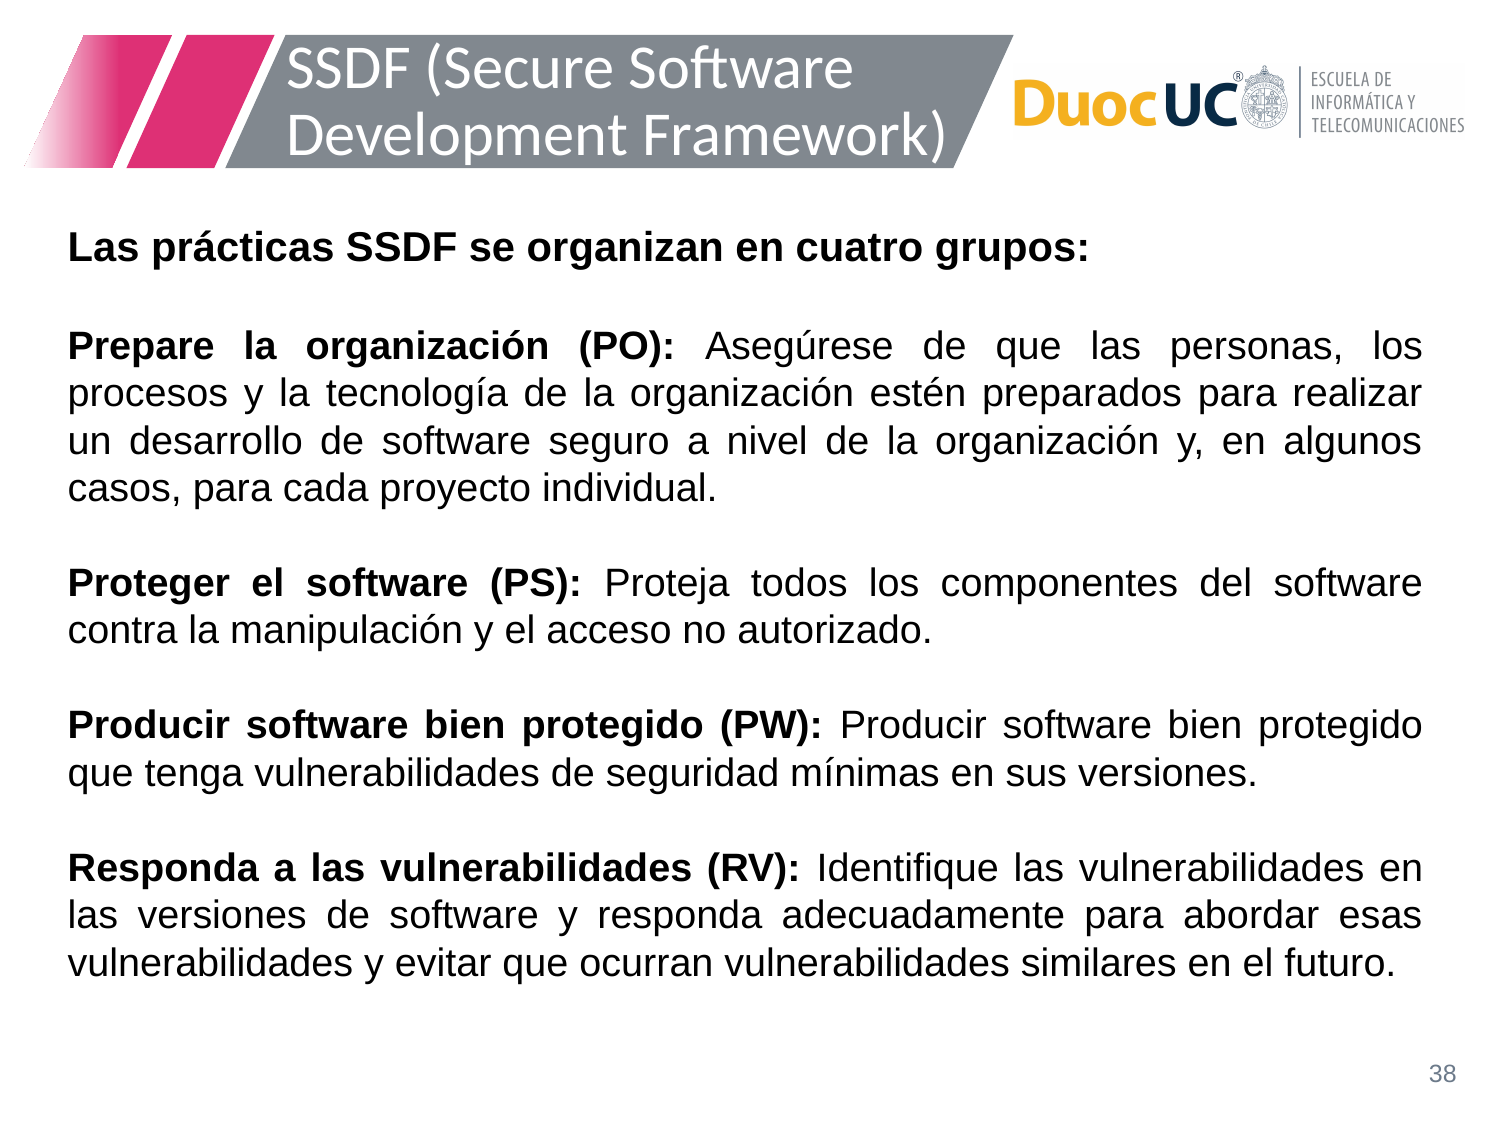

# SSDF (Secure Software Development Framework)
Las prácticas SSDF se organizan en cuatro grupos:

Prepare la organización (PO): Asegúrese de que las personas, los procesos y la tecnología de la organización estén preparados para realizar un desarrollo de software seguro a nivel de la organización y, en algunos casos, para cada proyecto individual.

Proteger el software (PS): Proteja todos los componentes del software contra la manipulación y el acceso no autorizado.

Producir software bien protegido (PW): Producir software bien protegido que tenga vulnerabilidades de seguridad mínimas en sus versiones.

Responda a las vulnerabilidades (RV): Identifique las vulnerabilidades en las versiones de software y responda adecuadamente para abordar esas vulnerabilidades y evitar que ocurran vulnerabilidades similares en el futuro.